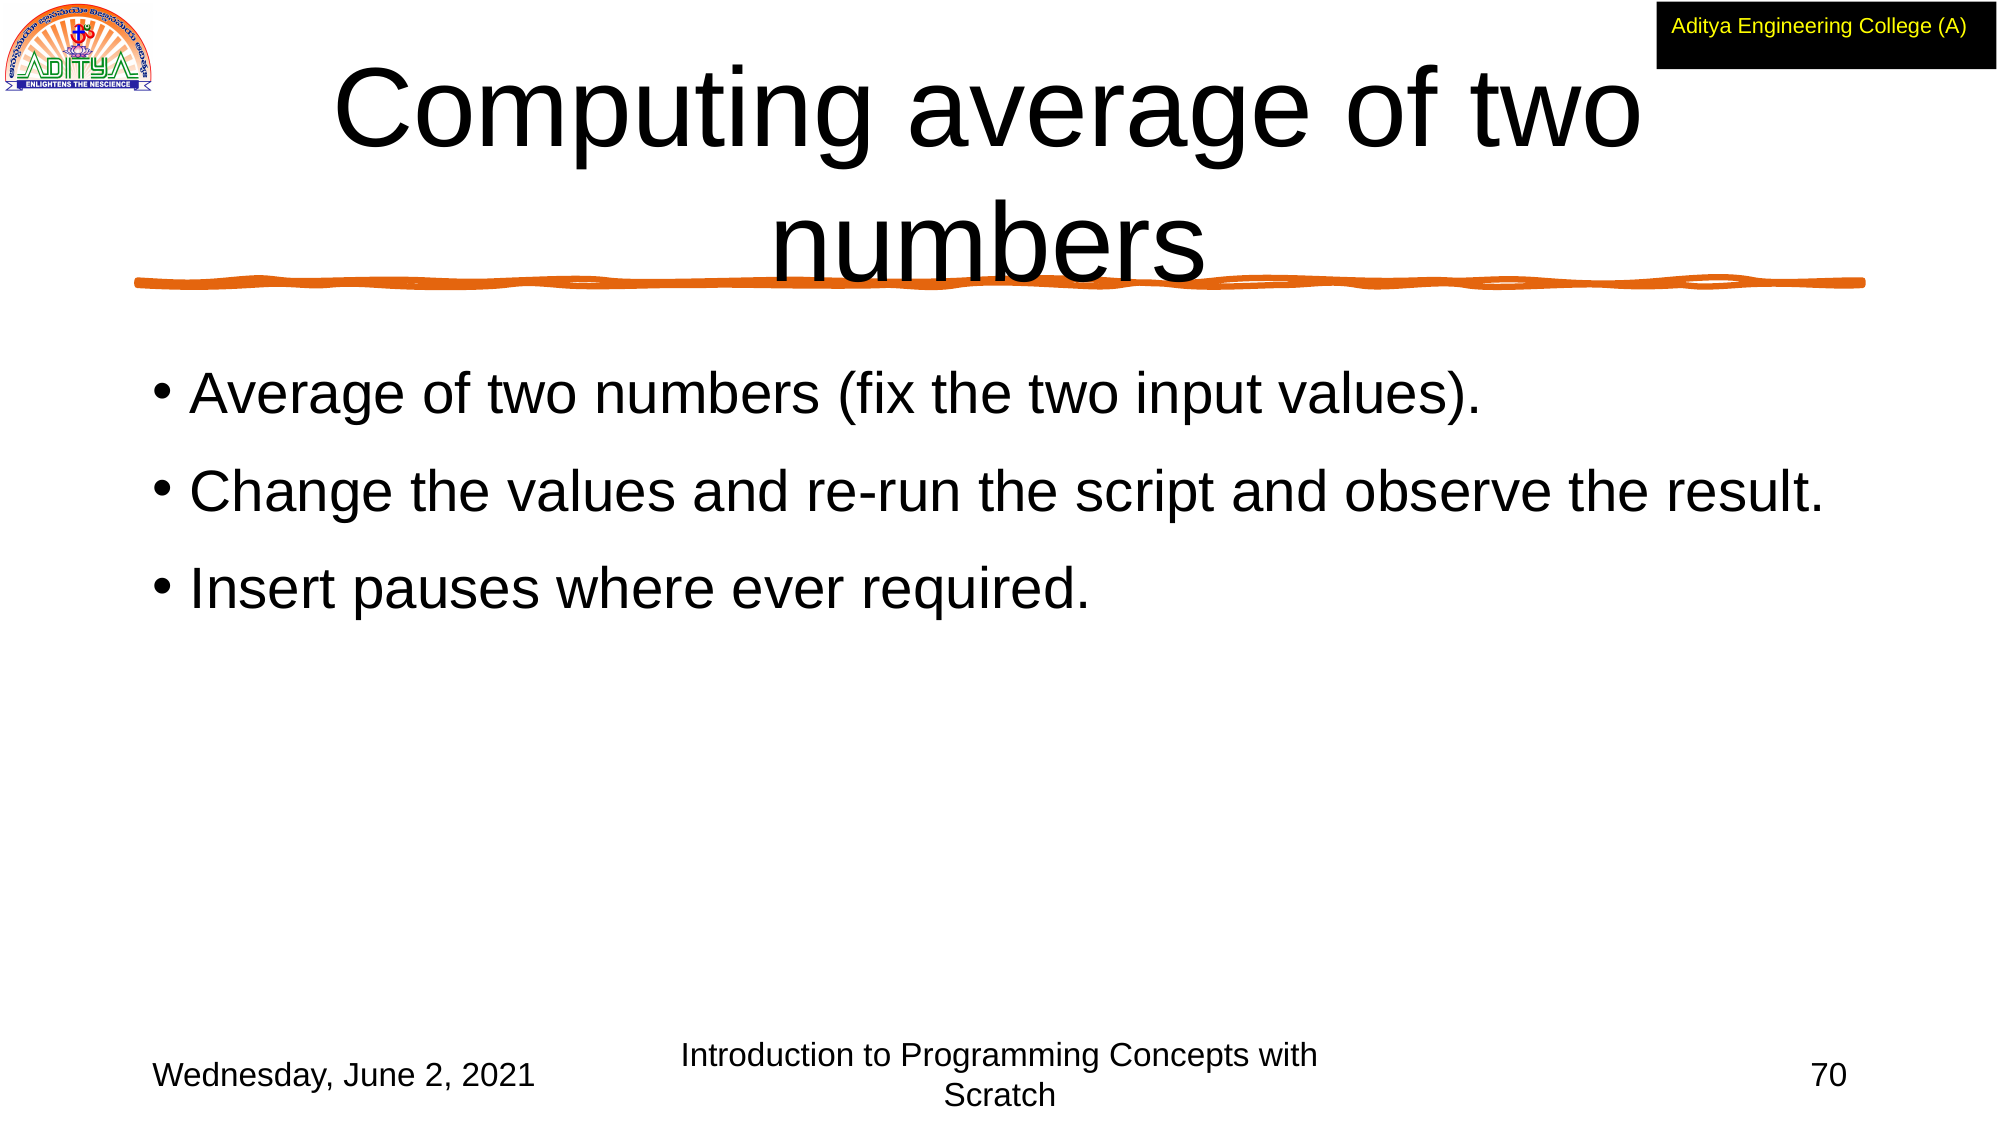

# Computing average of two numbers
Average of two numbers (fix the two input values).
Change the values and re-run the script and observe the result.
Insert pauses where ever required.
Wednesday, June 2, 2021
Introduction to Programming Concepts with Scratch
70